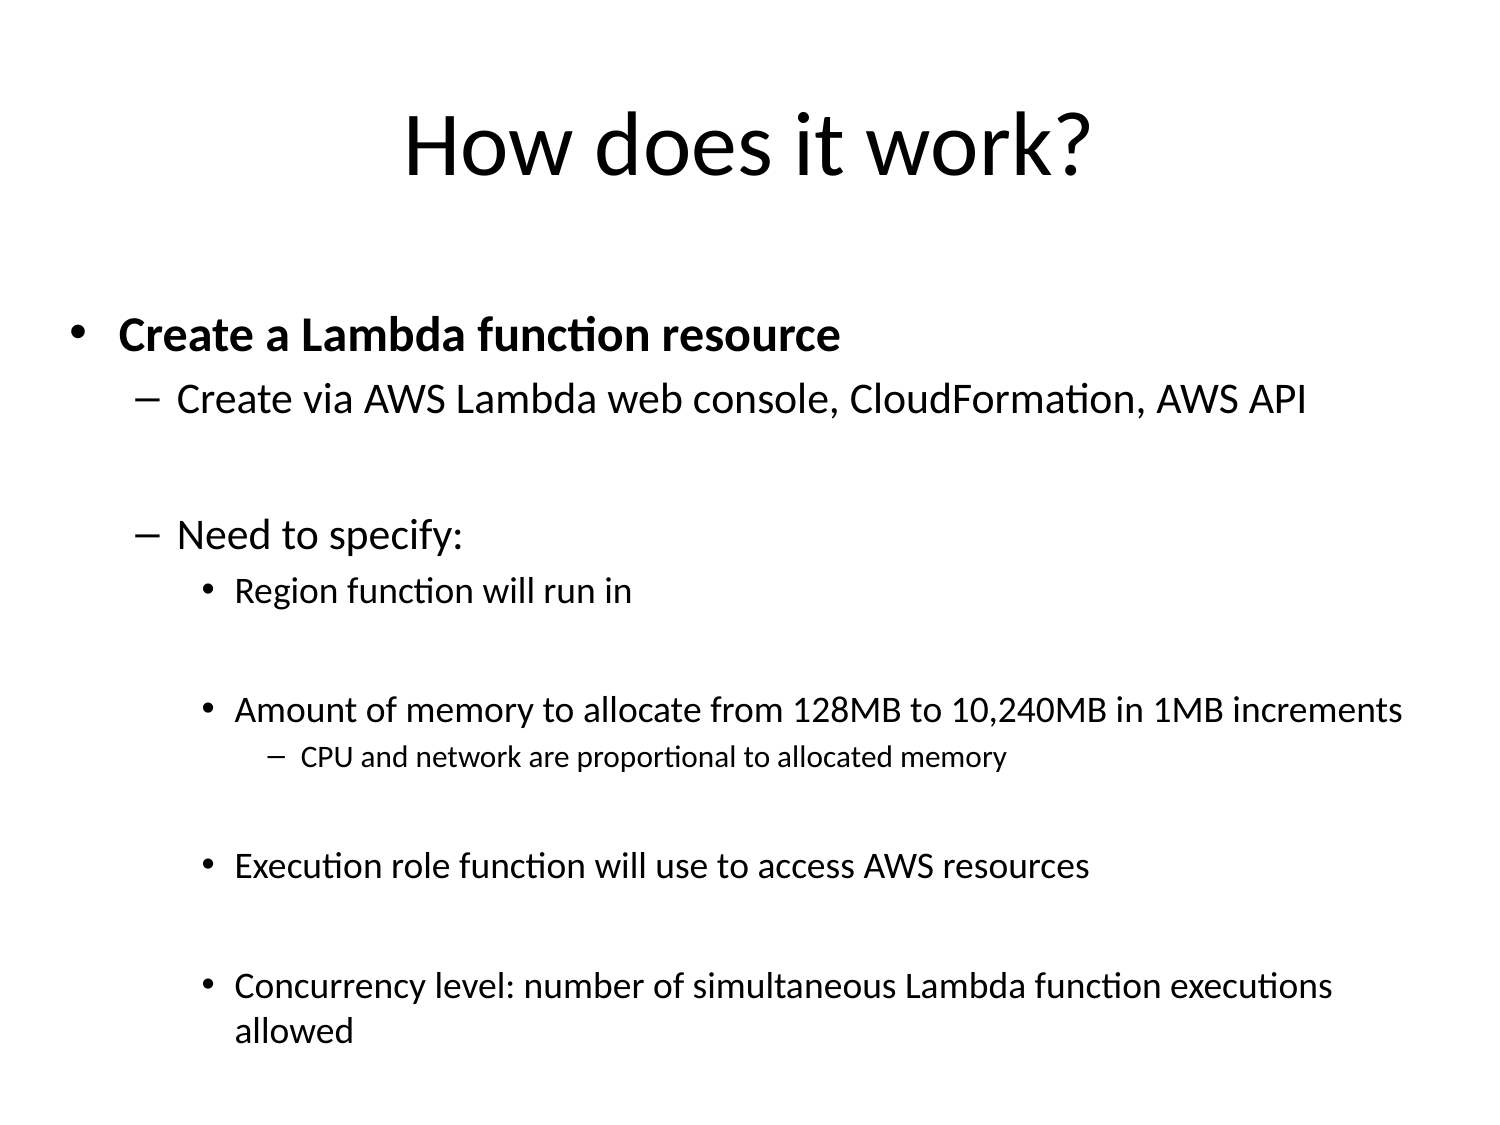

# How does it work?
Create a Lambda function resource
Create via AWS Lambda web console, CloudFormation, AWS API

Need to specify:
Region function will run in

Amount of memory to allocate from 128MB to 10,240MB in 1MB increments
CPU and network are proportional to allocated memory

Execution role function will use to access AWS resources

Concurrency level: number of simultaneous Lambda function executions allowed